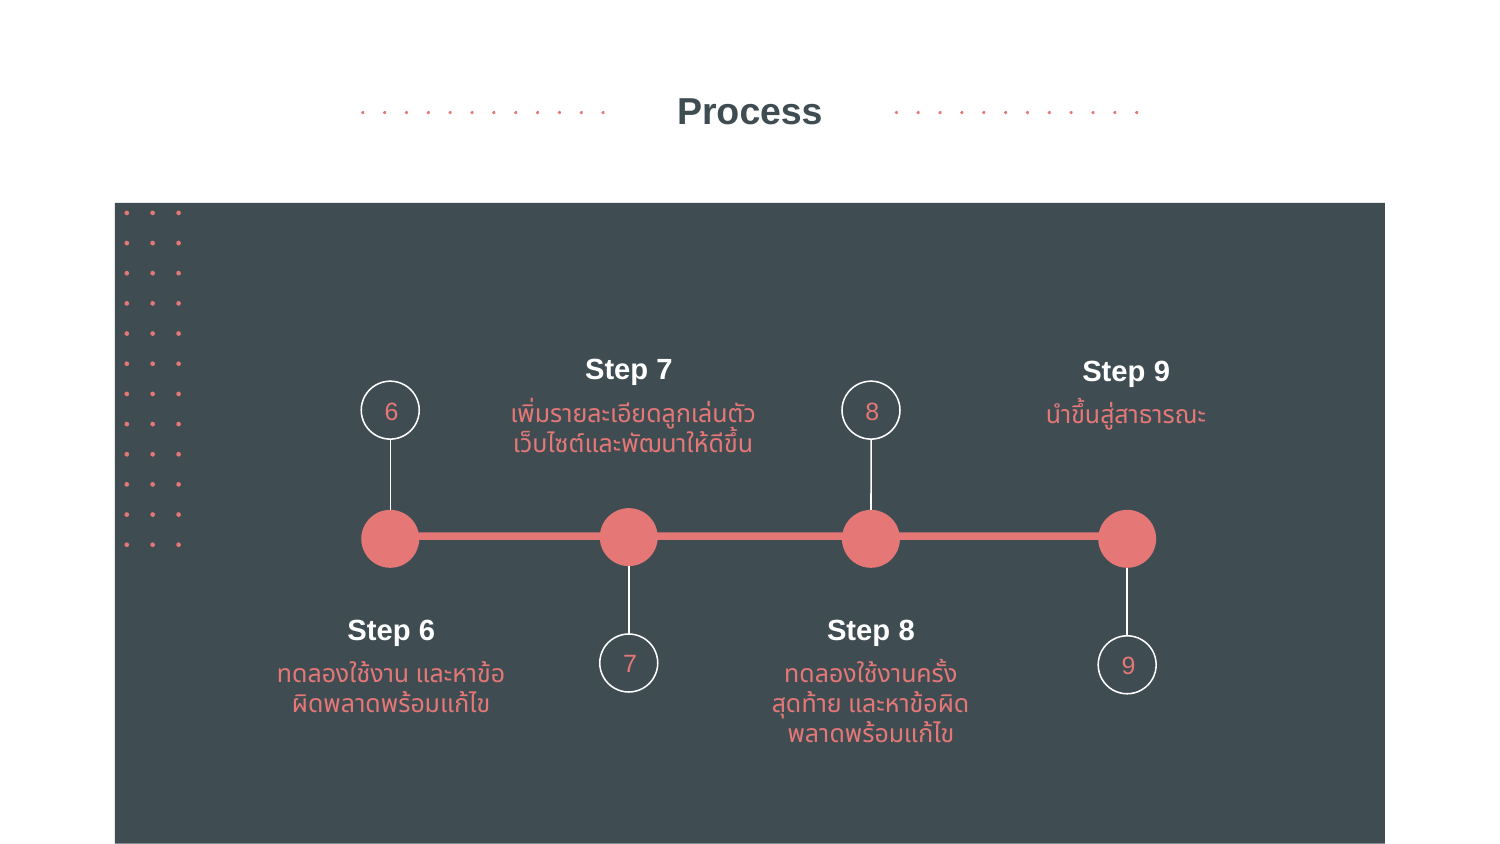

# Process

Step 7
Step 9
6
8
เพิ่มรายละเอียดลูกเล่นตัวเว็บไซต์และพัฒนาให้ดีขึ้น
นำขึ้นสู่สาธารณะ

Step 6
Step 8
7
9
ทดลองใช้งาน และหาข้อผิดพลาดพร้อมแก้ไข
ทดลองใช้งานครั้งสุดท้าย และหาข้อผิดพลาดพร้อมแก้ไข